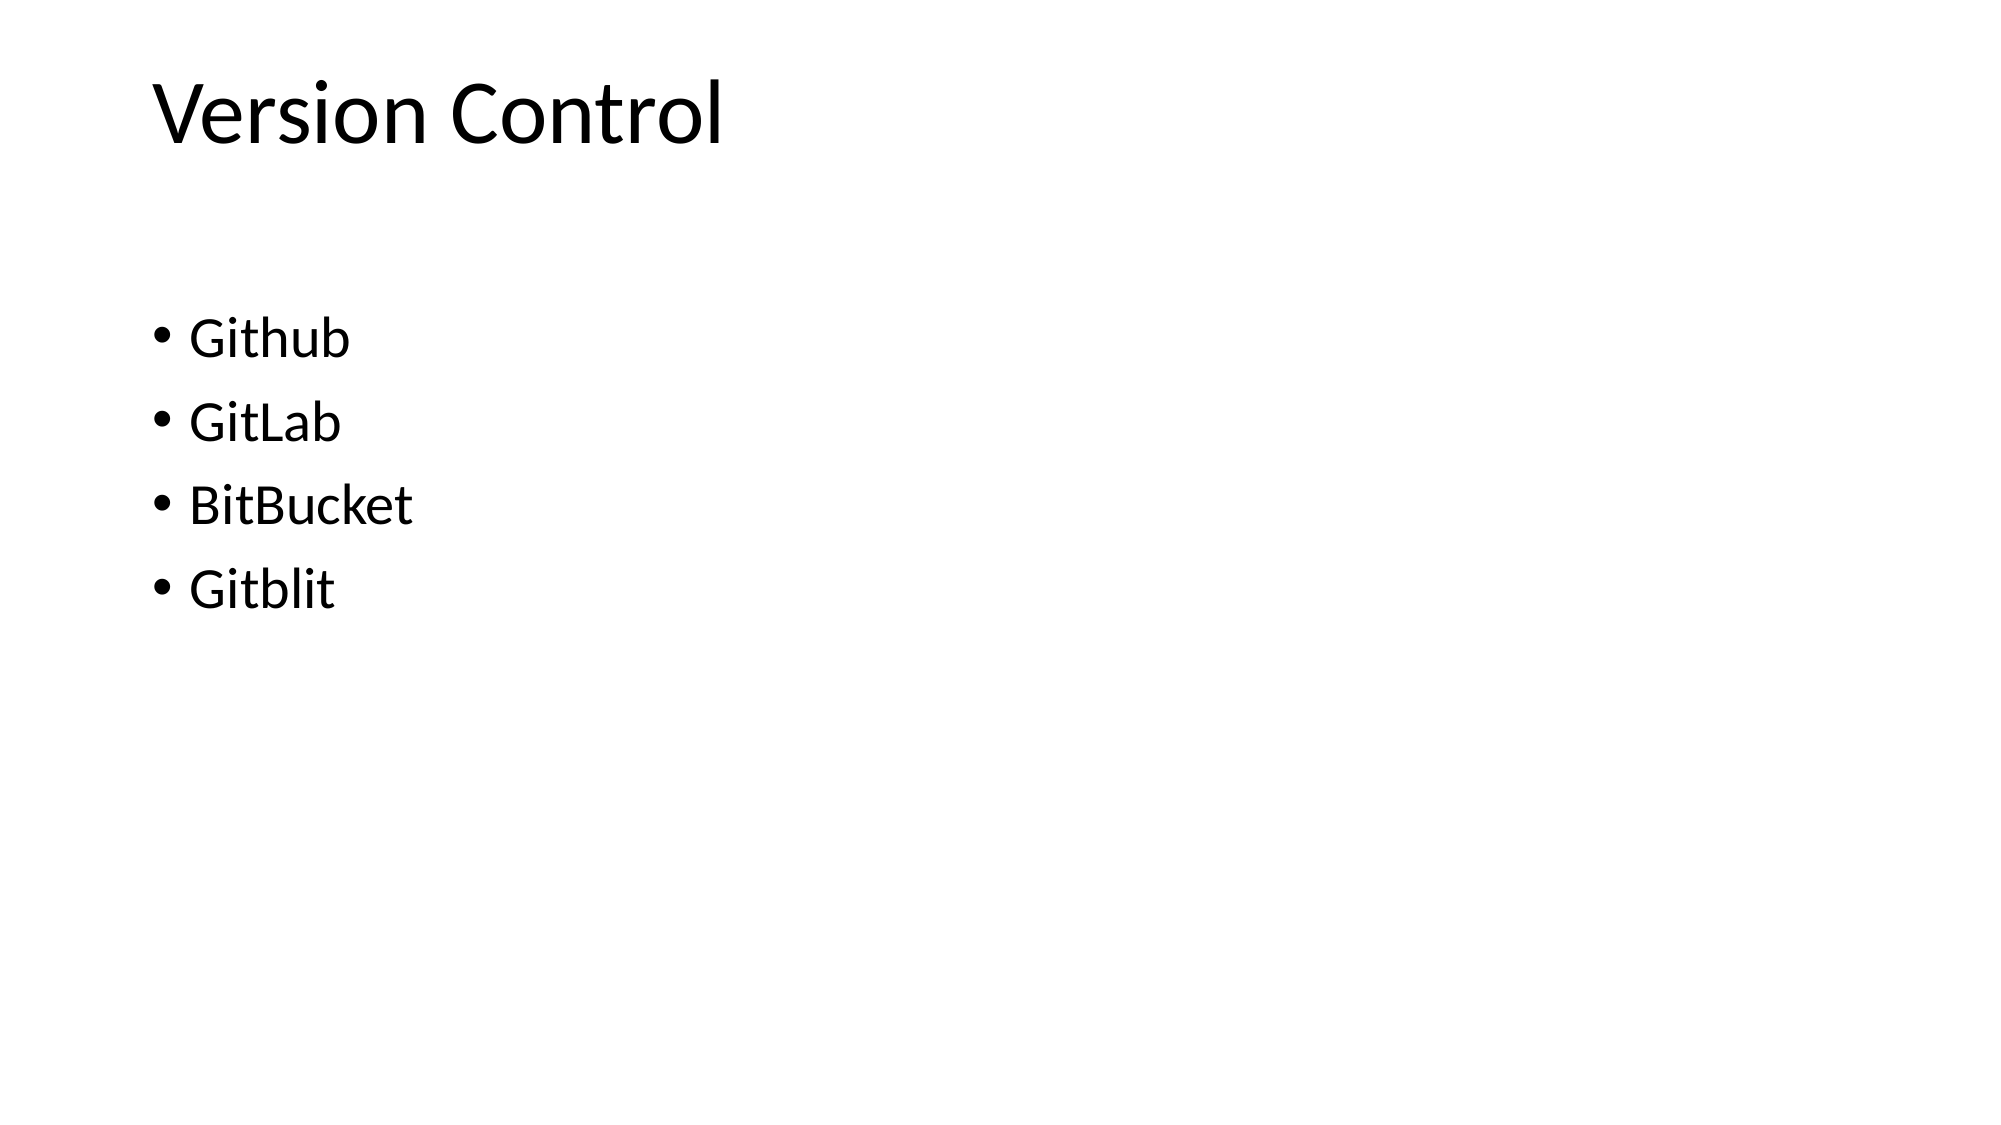

# Version Control
Github
GitLab
BitBucket
Gitblit